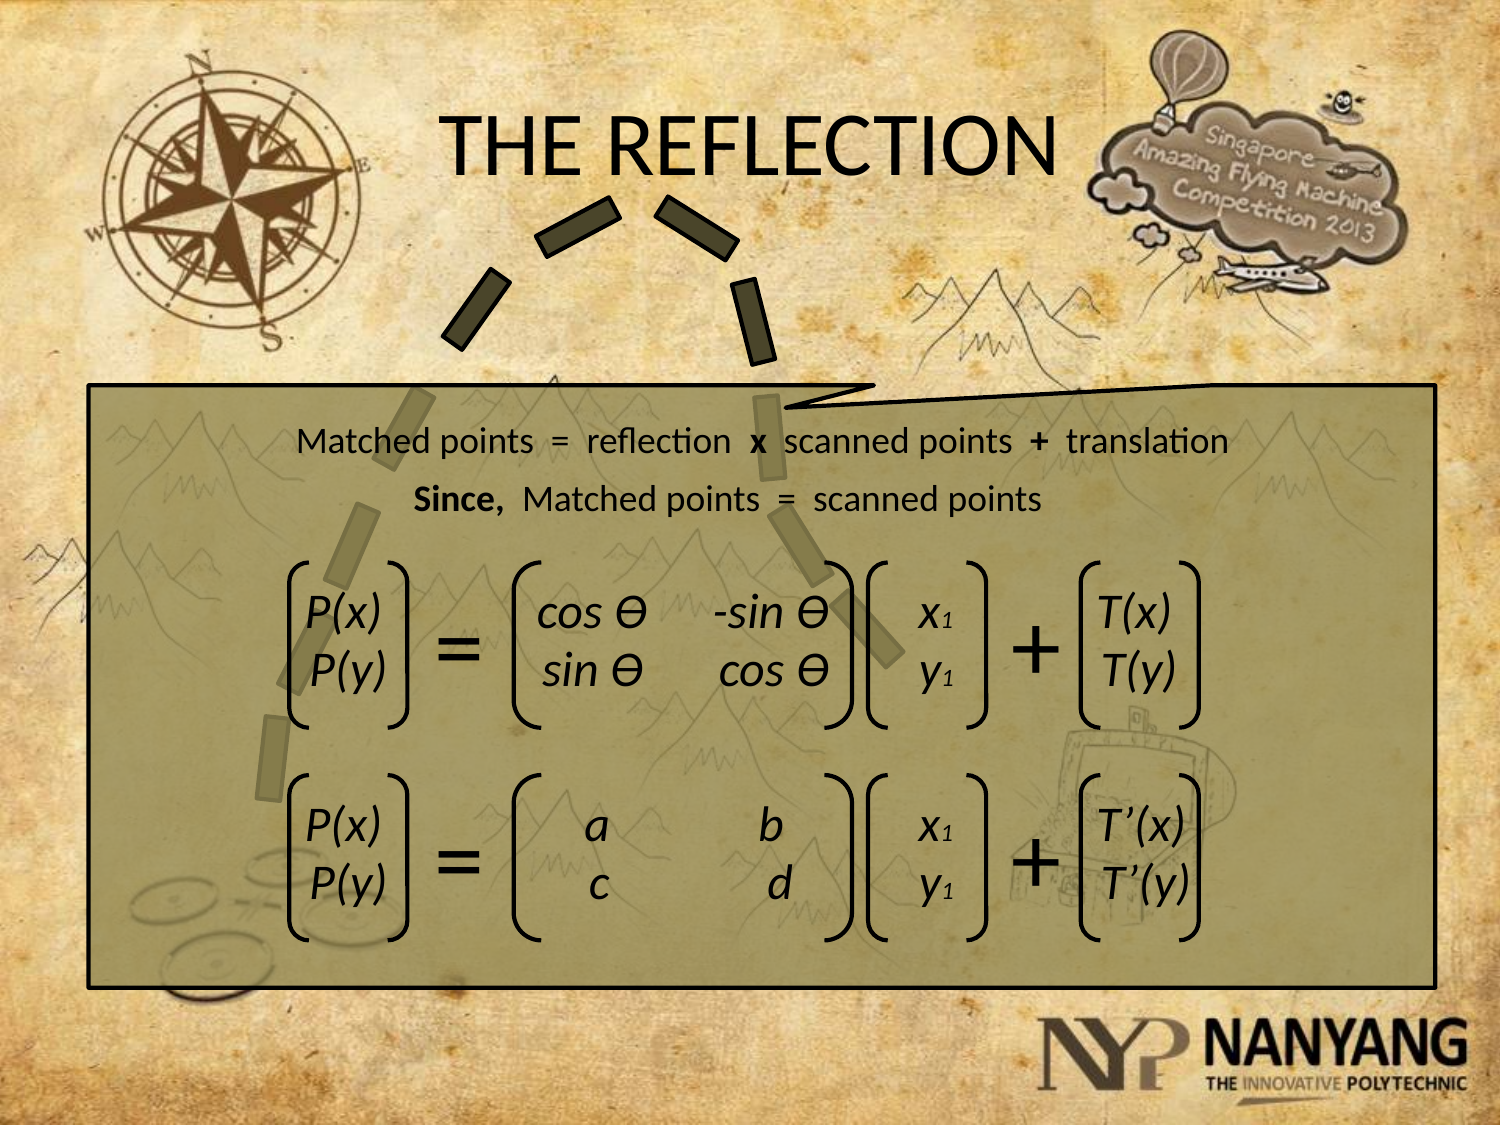

THE REFLECTION

Matched points  =  reflection  x  scanned points  +  translation
Since,  Matched points  =  scanned points

P(x)
P(y)

cos Ө
-sin Ө
sin Ө
 cos Ө

x1
y1

T(x)
T(y)
=
+

P(x)
P(y)

a
b
c
 d

x1
y1

T’(x)
T’(y)
=
+